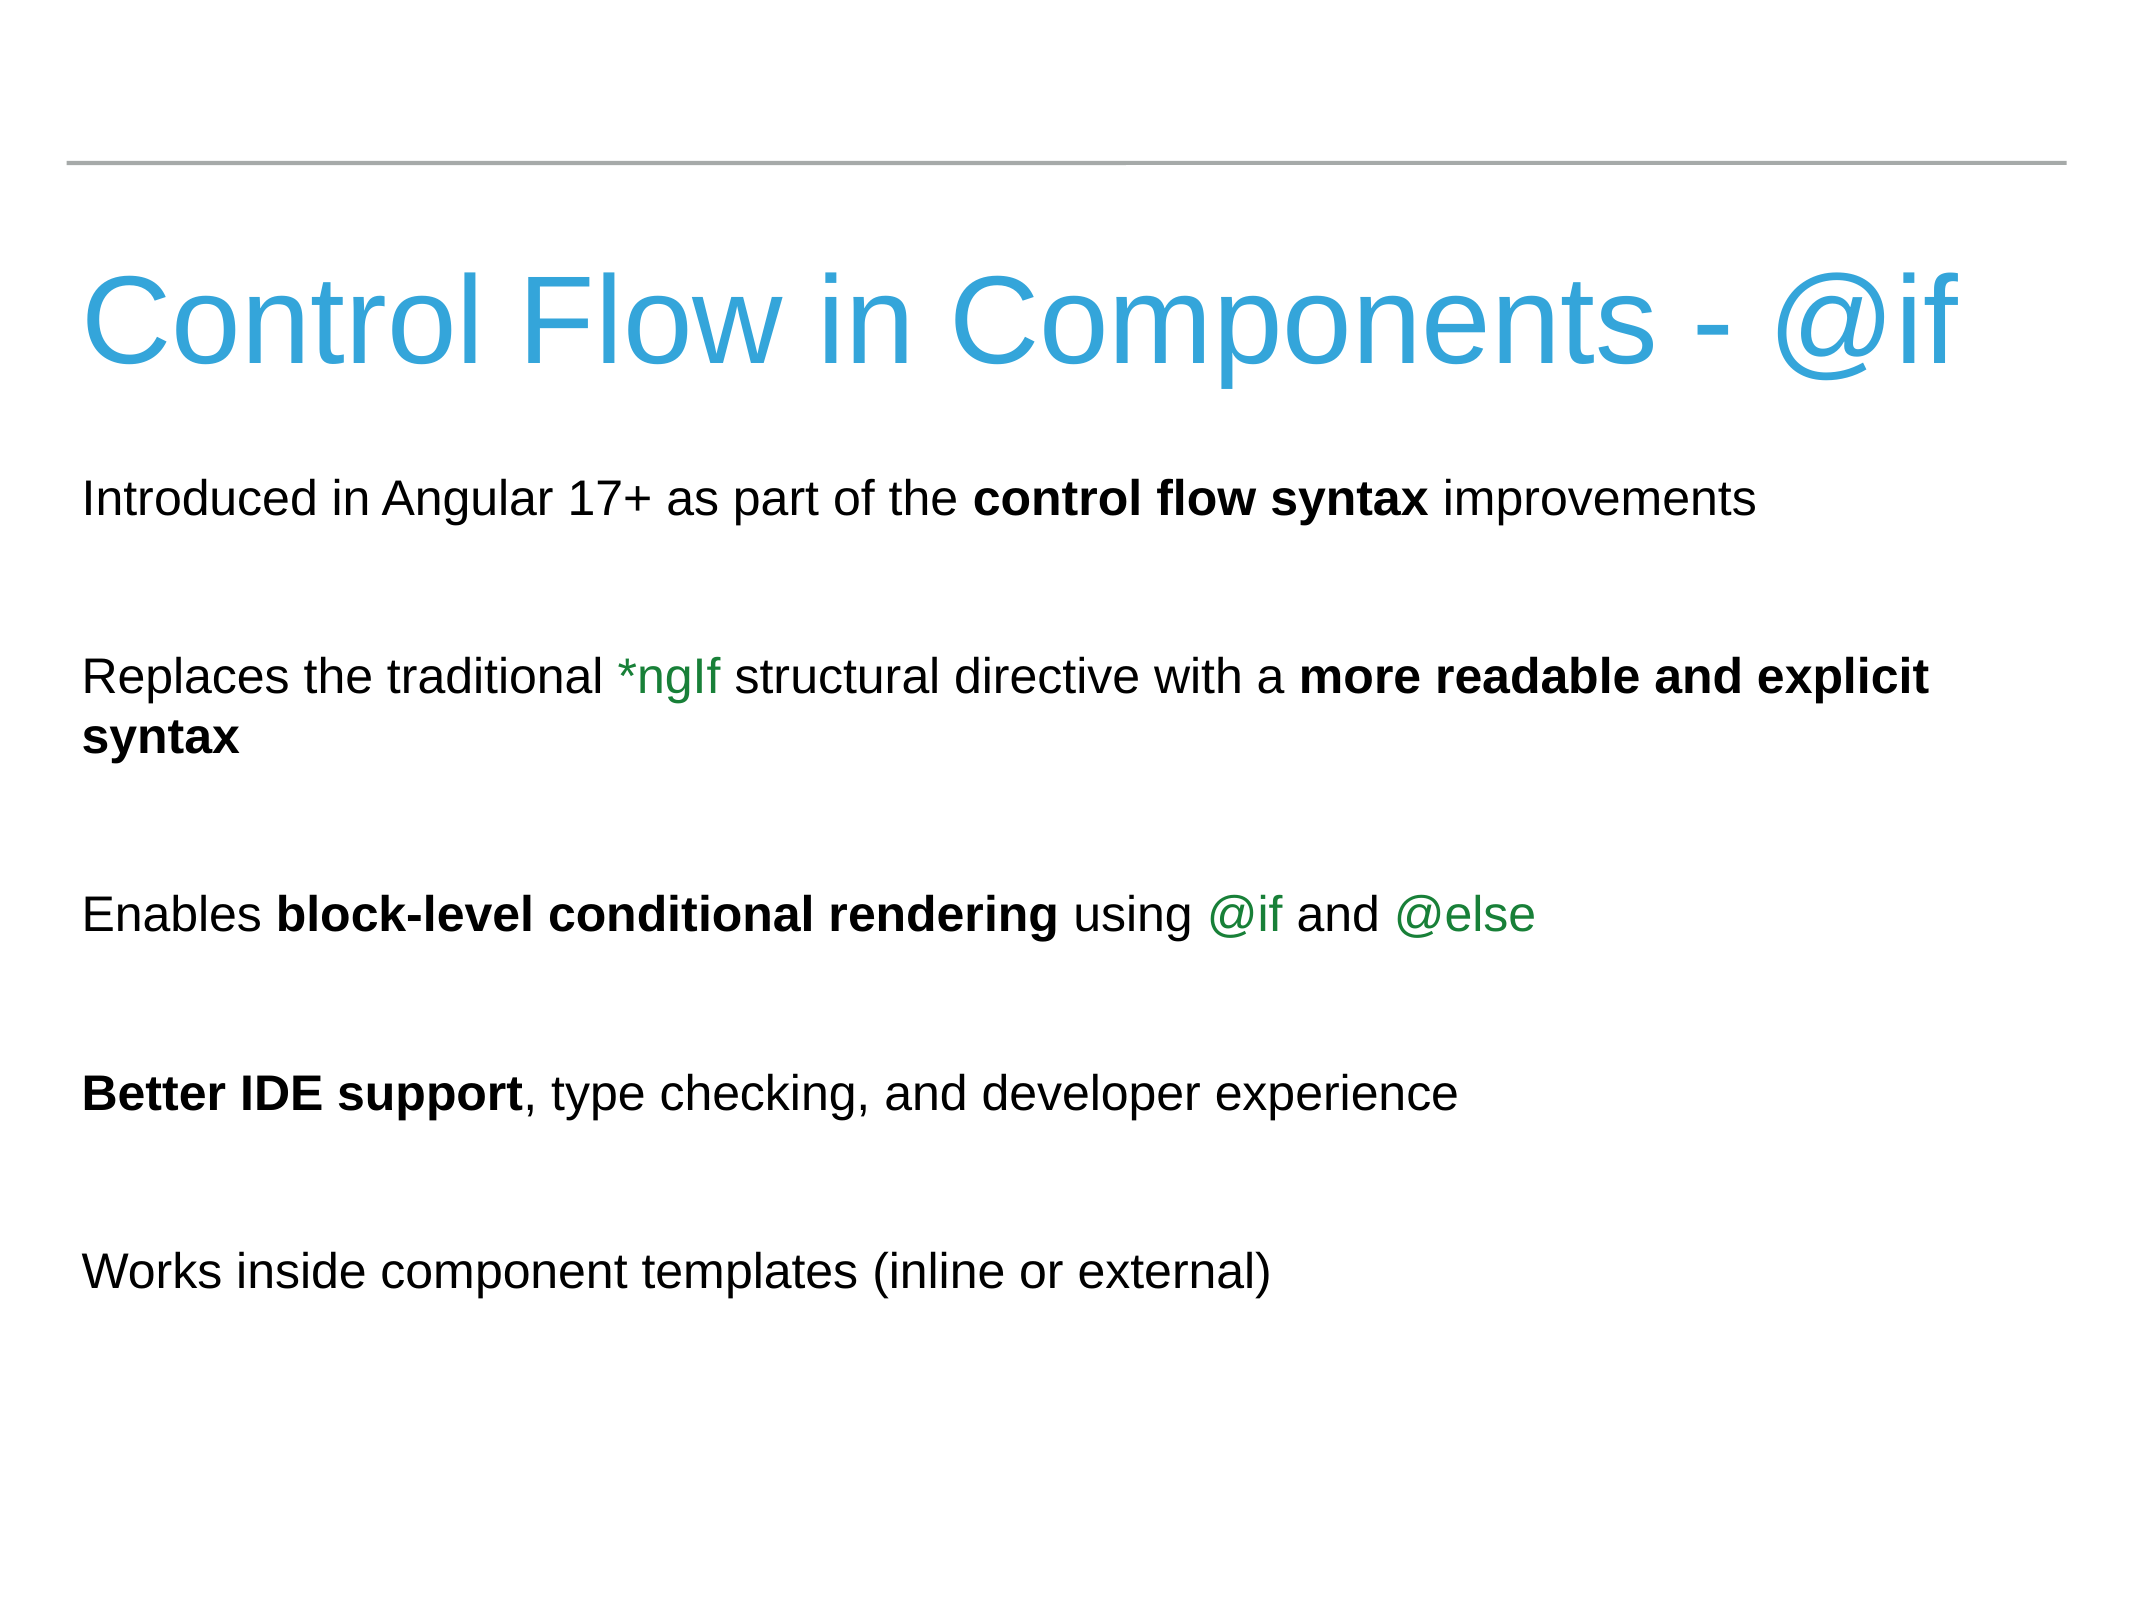

# Control Flow in Components - @if

Introduced in Angular 17+ as part of the control flow syntax improvements
Replaces the traditional *ngIf structural directive with a more readable and explicit syntax
Enables block-level conditional rendering using @if and @else
Better IDE support, type checking, and developer experience
Works inside component templates (inline or external)